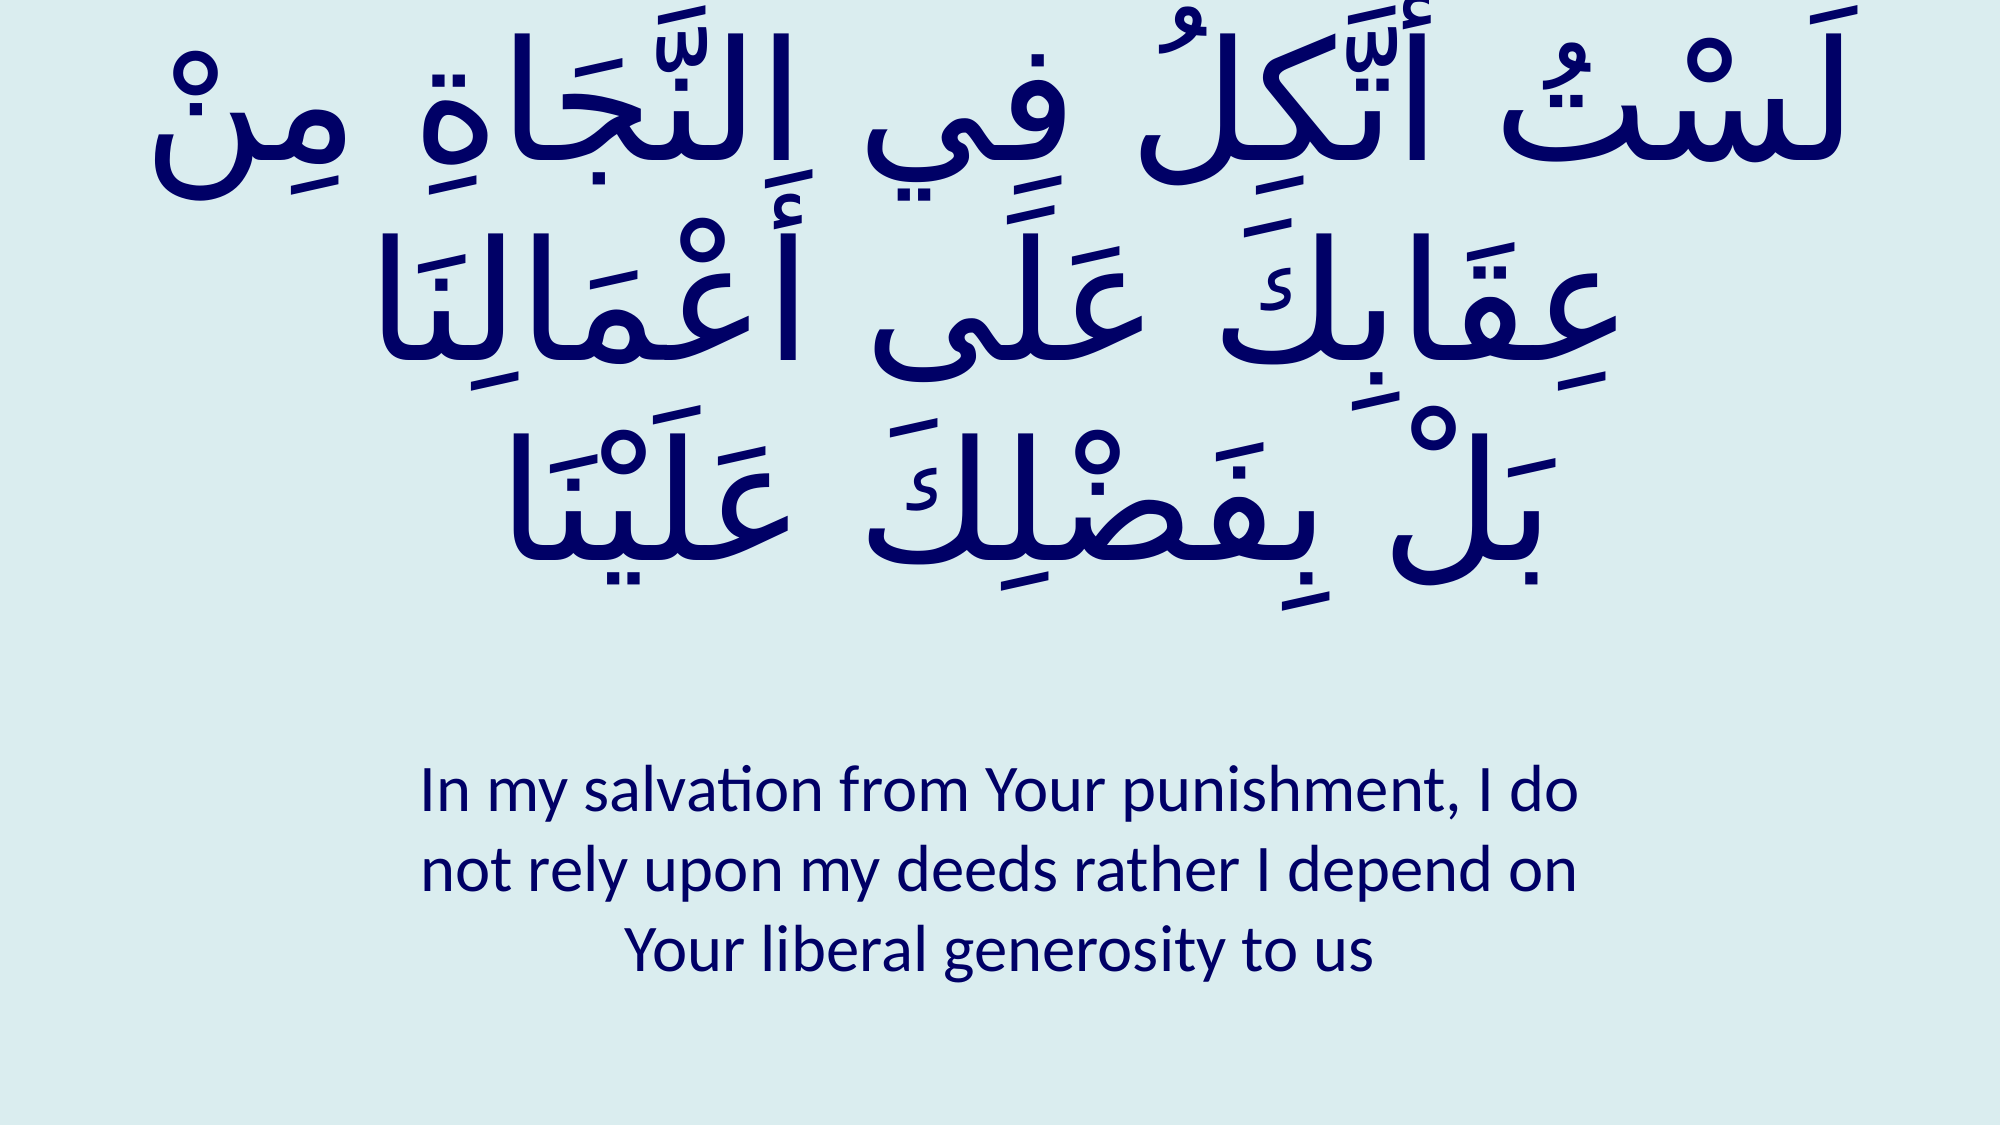

# لَسْتُ أَتَّكِلُ فِي النَّجَاةِ مِنْ عِقَابِكَ عَلَى أَعْمَالِنَا بَلْ بِفَضْلِكَ عَلَيْنَا
In my salvation from Your punishment, I do not rely upon my deeds rather I depend on Your liberal generosity to us